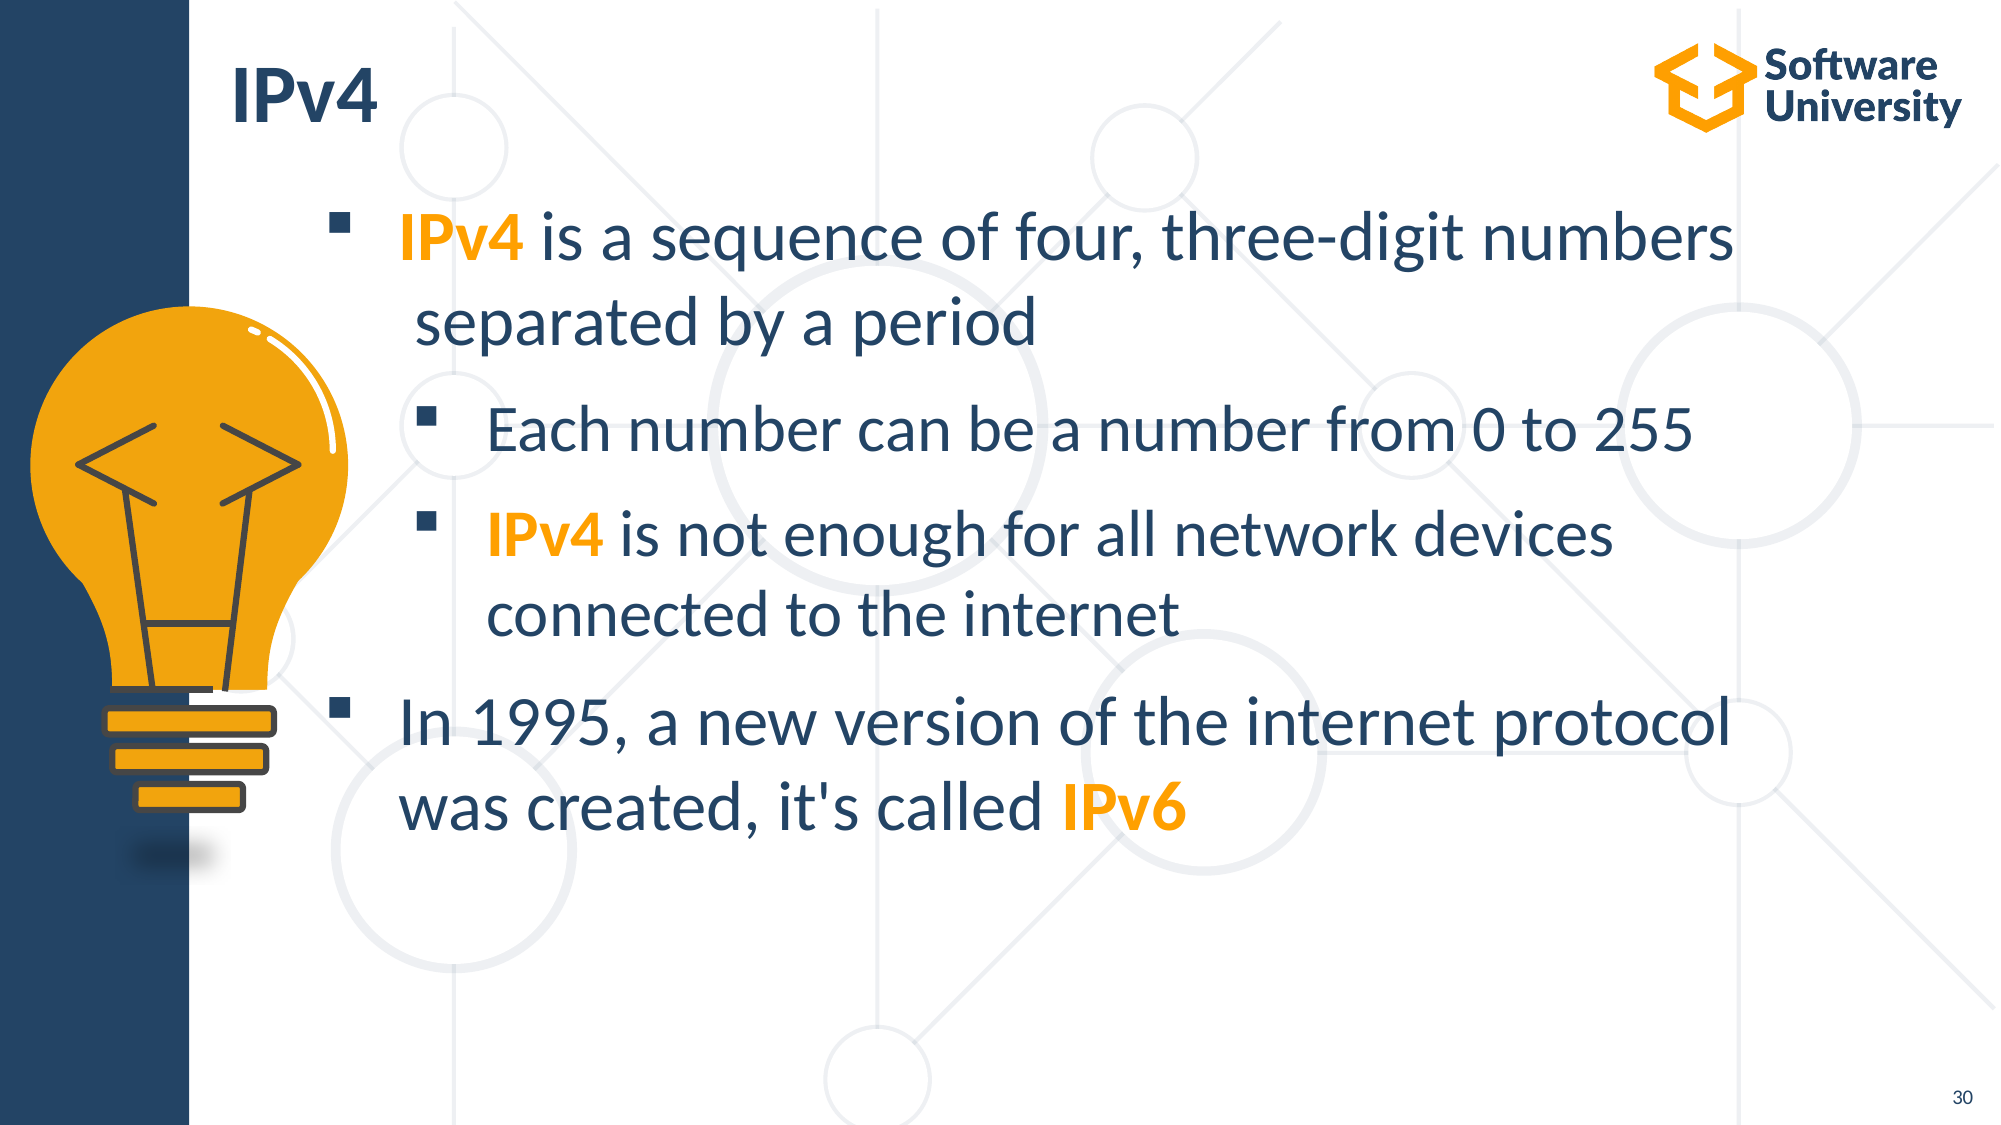

# IPv4
IPv4 is a sequence of four, three-digit numbers
 separated by a period
Each number can be a number from 0 to 255
IPv4 is not enough for all network devices
connected to the internet
In 1995, a new version of the internet protocol
was created, it's called IPv6
30